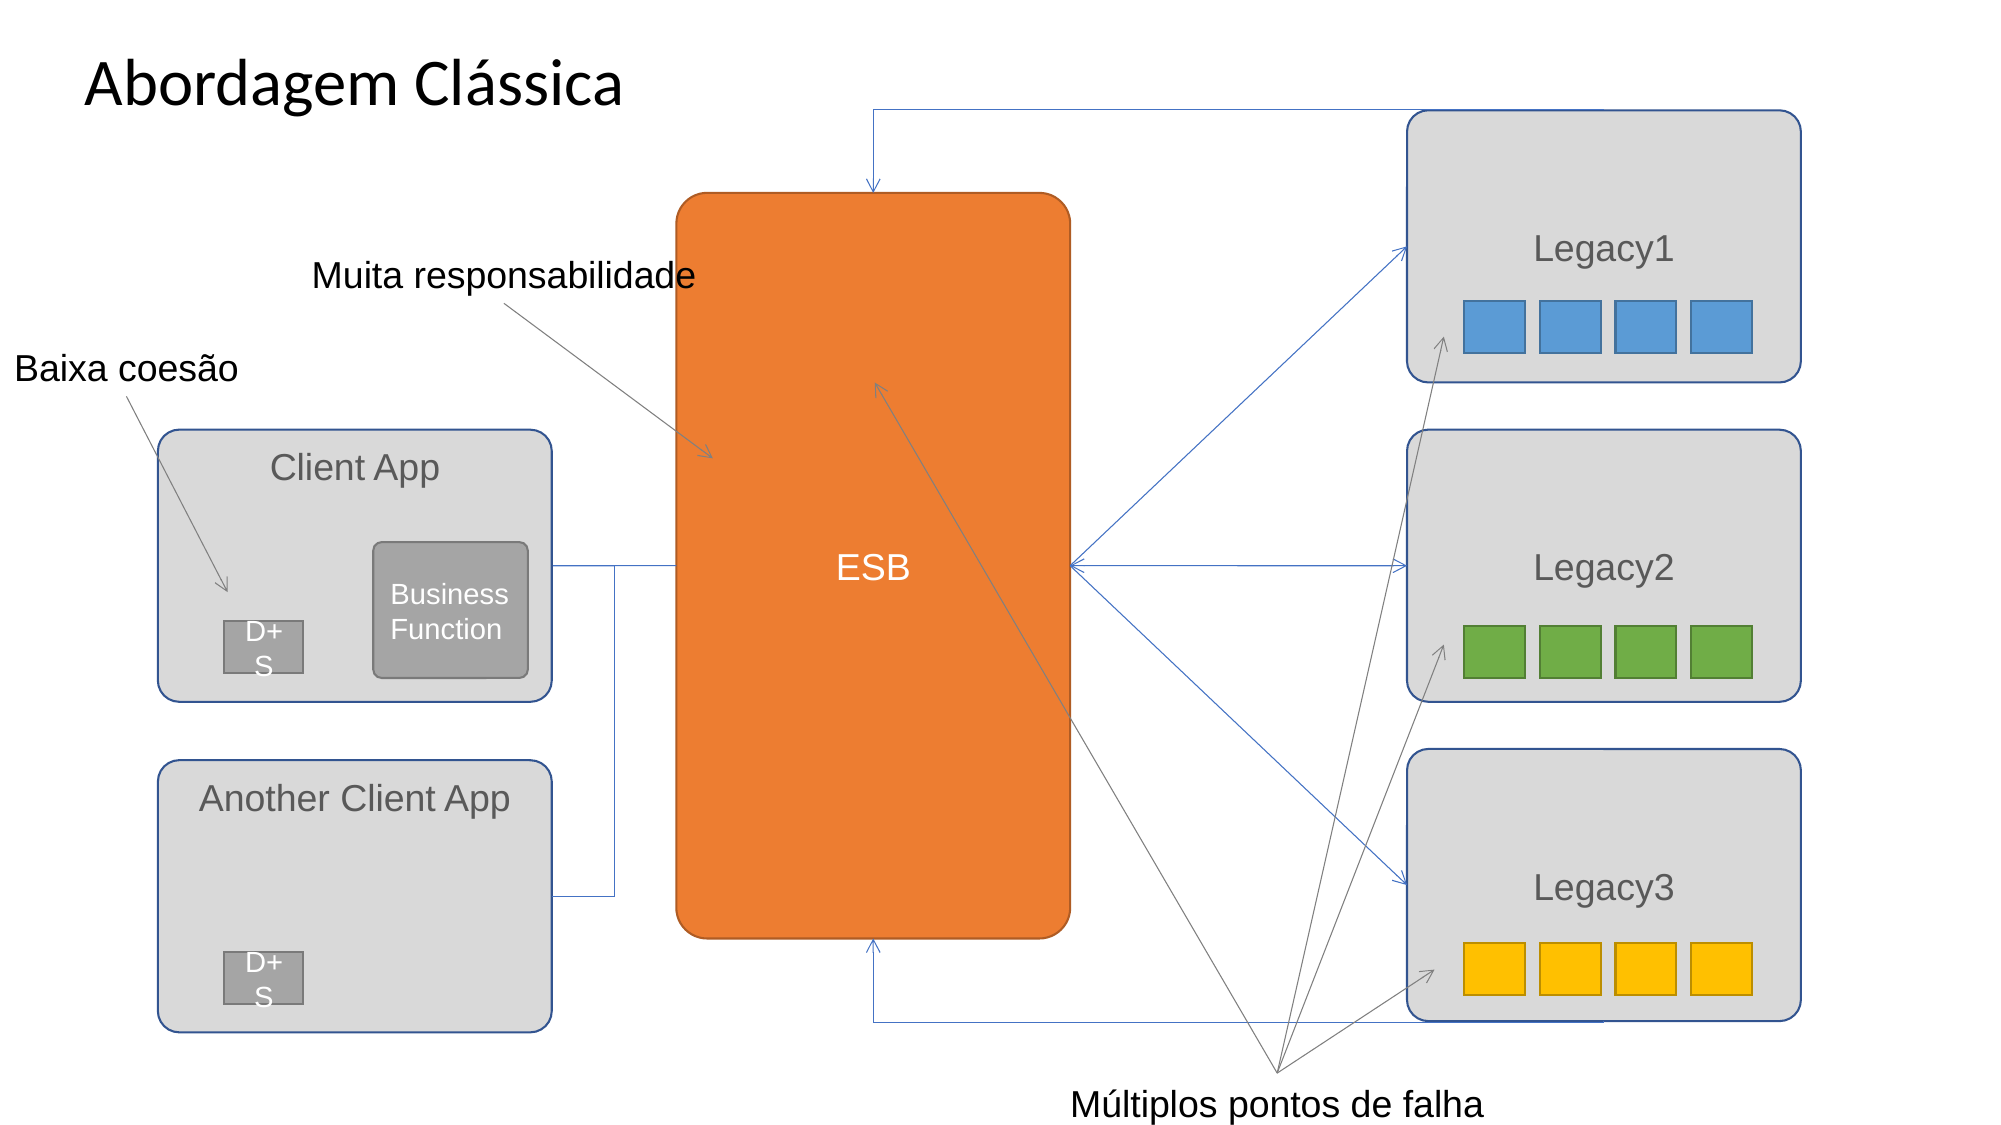

Abordagem Clássica
Legacy1
ESB
Muita responsabilidade

Baixa coesão
Client App
Legacy2
Business
Function
D+S

Legacy3
Another Client App

D+S
Múltiplos pontos de falha